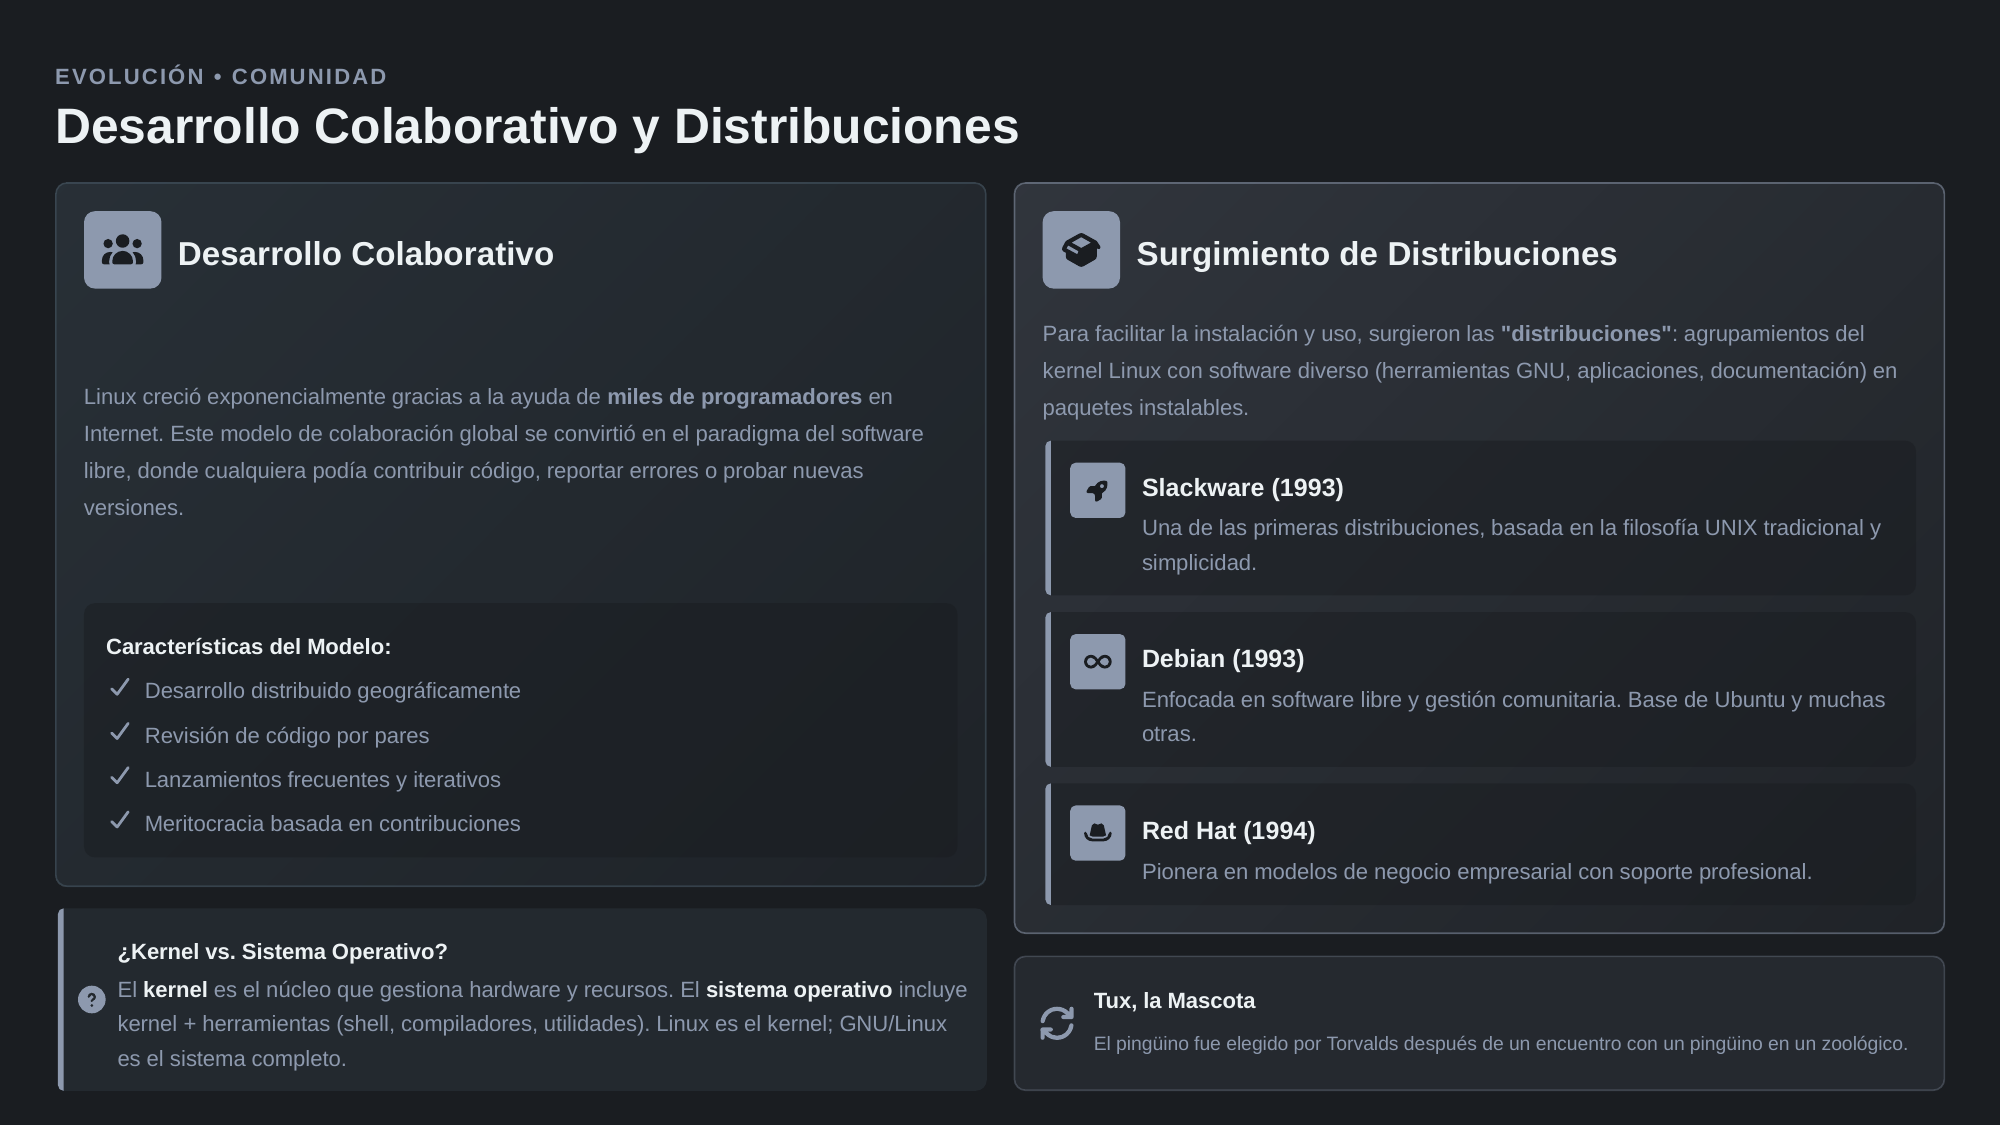

EVOLUCIÓN • COMUNIDAD
Desarrollo Colaborativo y Distribuciones

Desarrollo Colaborativo
Surgimiento de Distribuciones

Linux creció exponencialmente gracias a la ayuda de miles de programadores en Internet. Este modelo de colaboración global se convirtió en el paradigma del software libre, donde cualquiera podía contribuir código, reportar errores o probar nuevas versiones.
Para facilitar la instalación y uso, surgieron las "distribuciones": agrupamientos del kernel Linux con software diverso (herramientas GNU, aplicaciones, documentación) en paquetes instalables.

Slackware (1993)

Una de las primeras distribuciones, basada en la filosofía UNIX tradicional y simplicidad.

Características del Modelo:

Debian (1993)

Desarrollo distribuido geográficamente

Enfocada en software libre y gestión comunitaria. Base de Ubuntu y muchas otras.
Revisión de código por pares

Lanzamientos frecuentes y iterativos

Meritocracia basada en contribuciones

Red Hat (1994)

Pionera en modelos de negocio empresarial con soporte profesional.

¿Kernel vs. Sistema Operativo?

El kernel es el núcleo que gestiona hardware y recursos. El sistema operativo incluye kernel + herramientas (shell, compiladores, utilidades). Linux es el kernel; GNU/Linux es el sistema completo.
Tux, la Mascota

El pingüino fue elegido por Torvalds después de un encuentro con un pingüino en un zoológico.